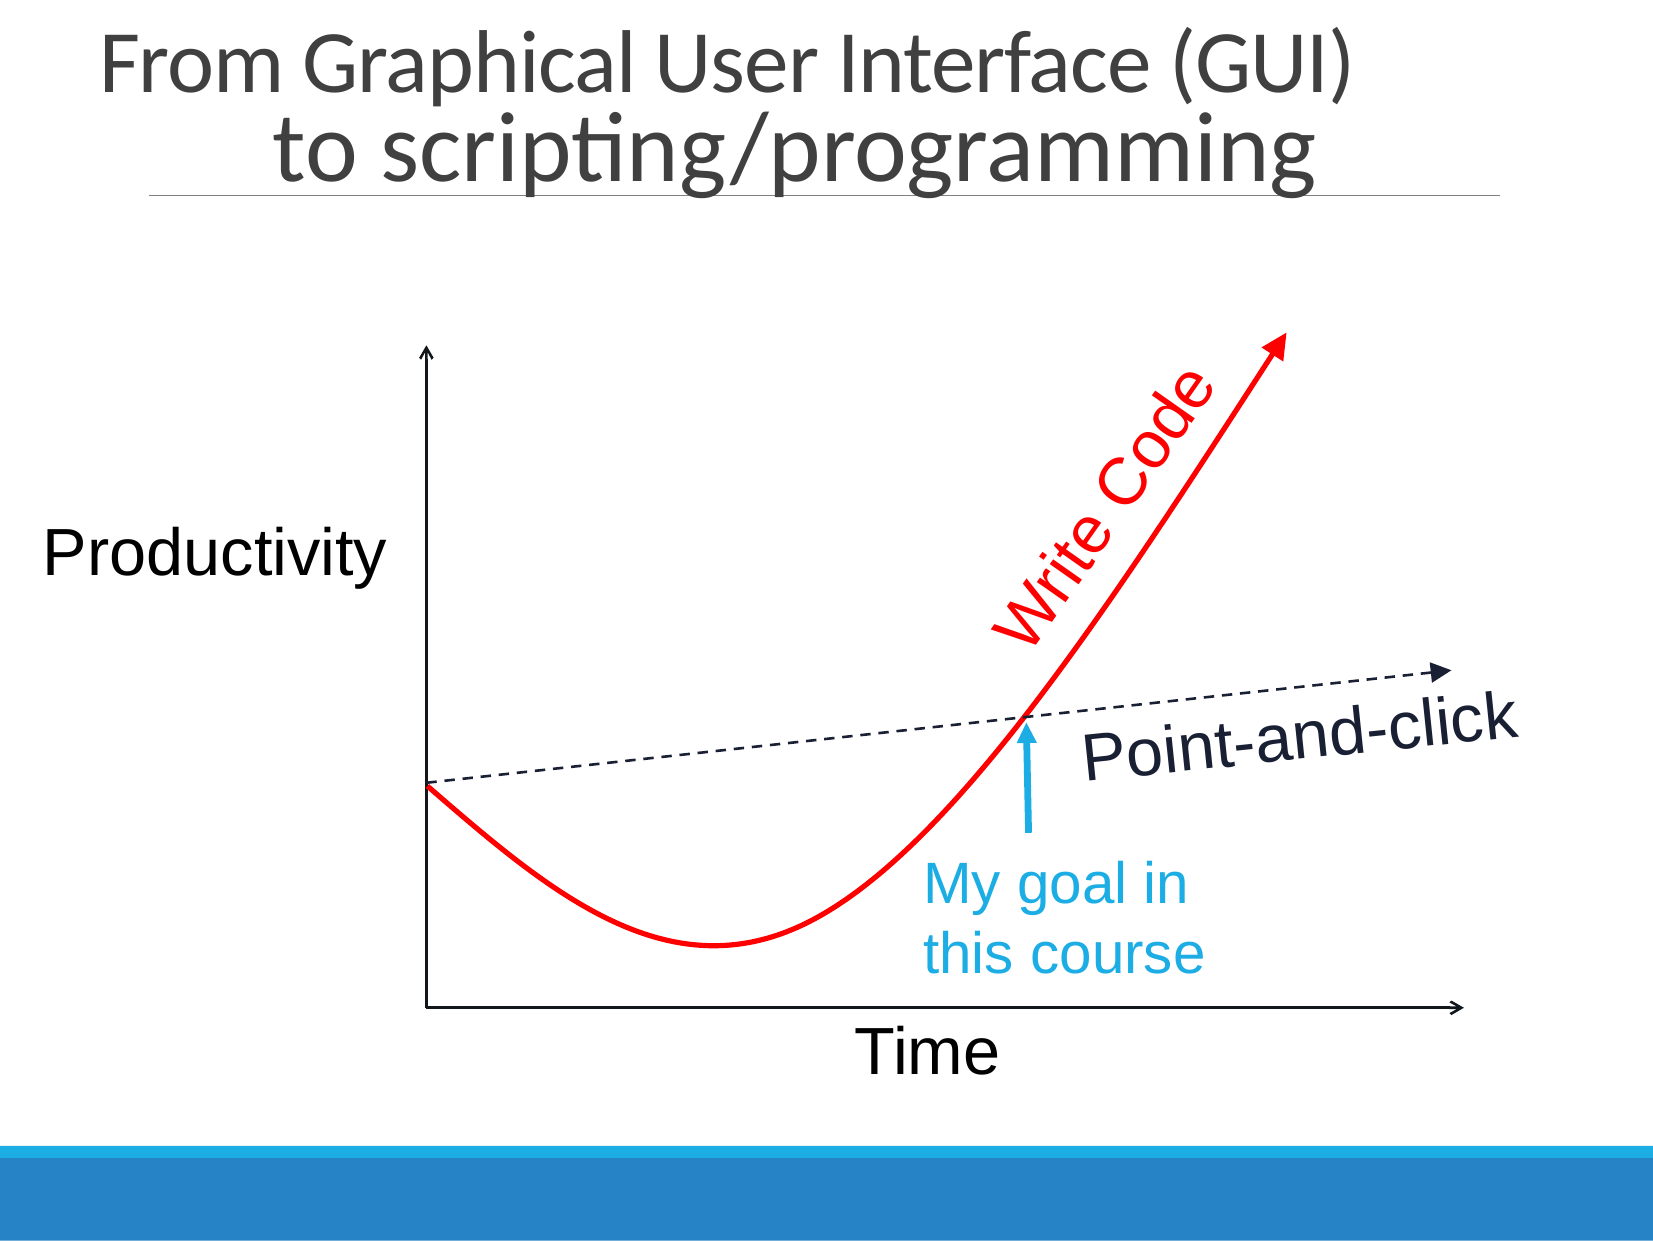

# From Graphical User Interface (GUI)
to scripting/programming

Write Code
Productivity
Point-and-click
My goal in
this course
Time